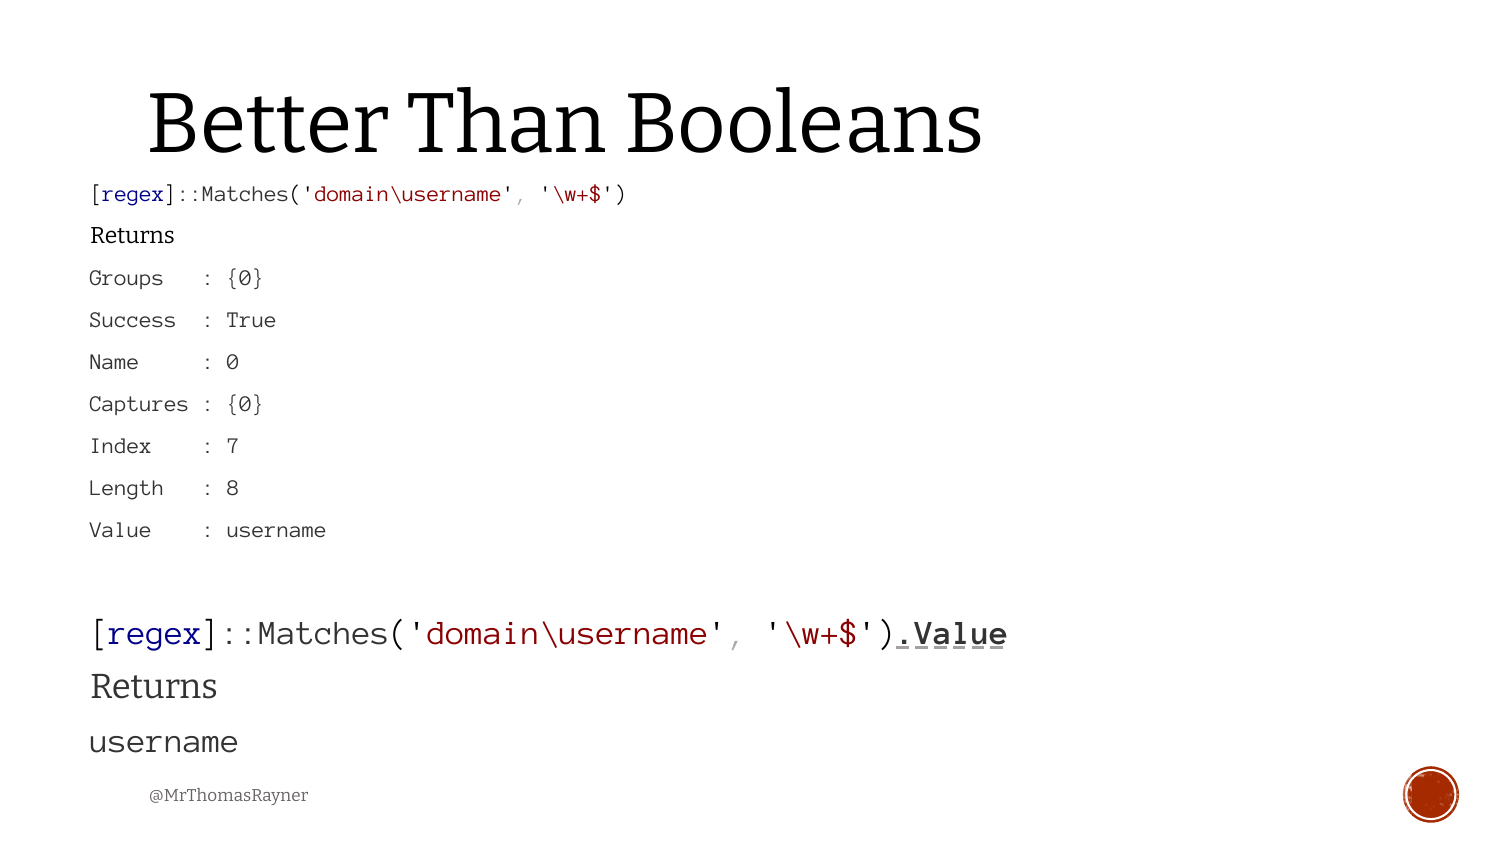

# Better Than Booleans
[regex]::Matches('domain\username', '\w+$')
Returns
Groups   : {0}
Success  : True
Name     : 0
Captures : {0}
Index    : 7
Length   : 8
Value    : username

[regex]::Matches('domain\username', '\w+$').Value
Returns
username

@MrThomasRayner